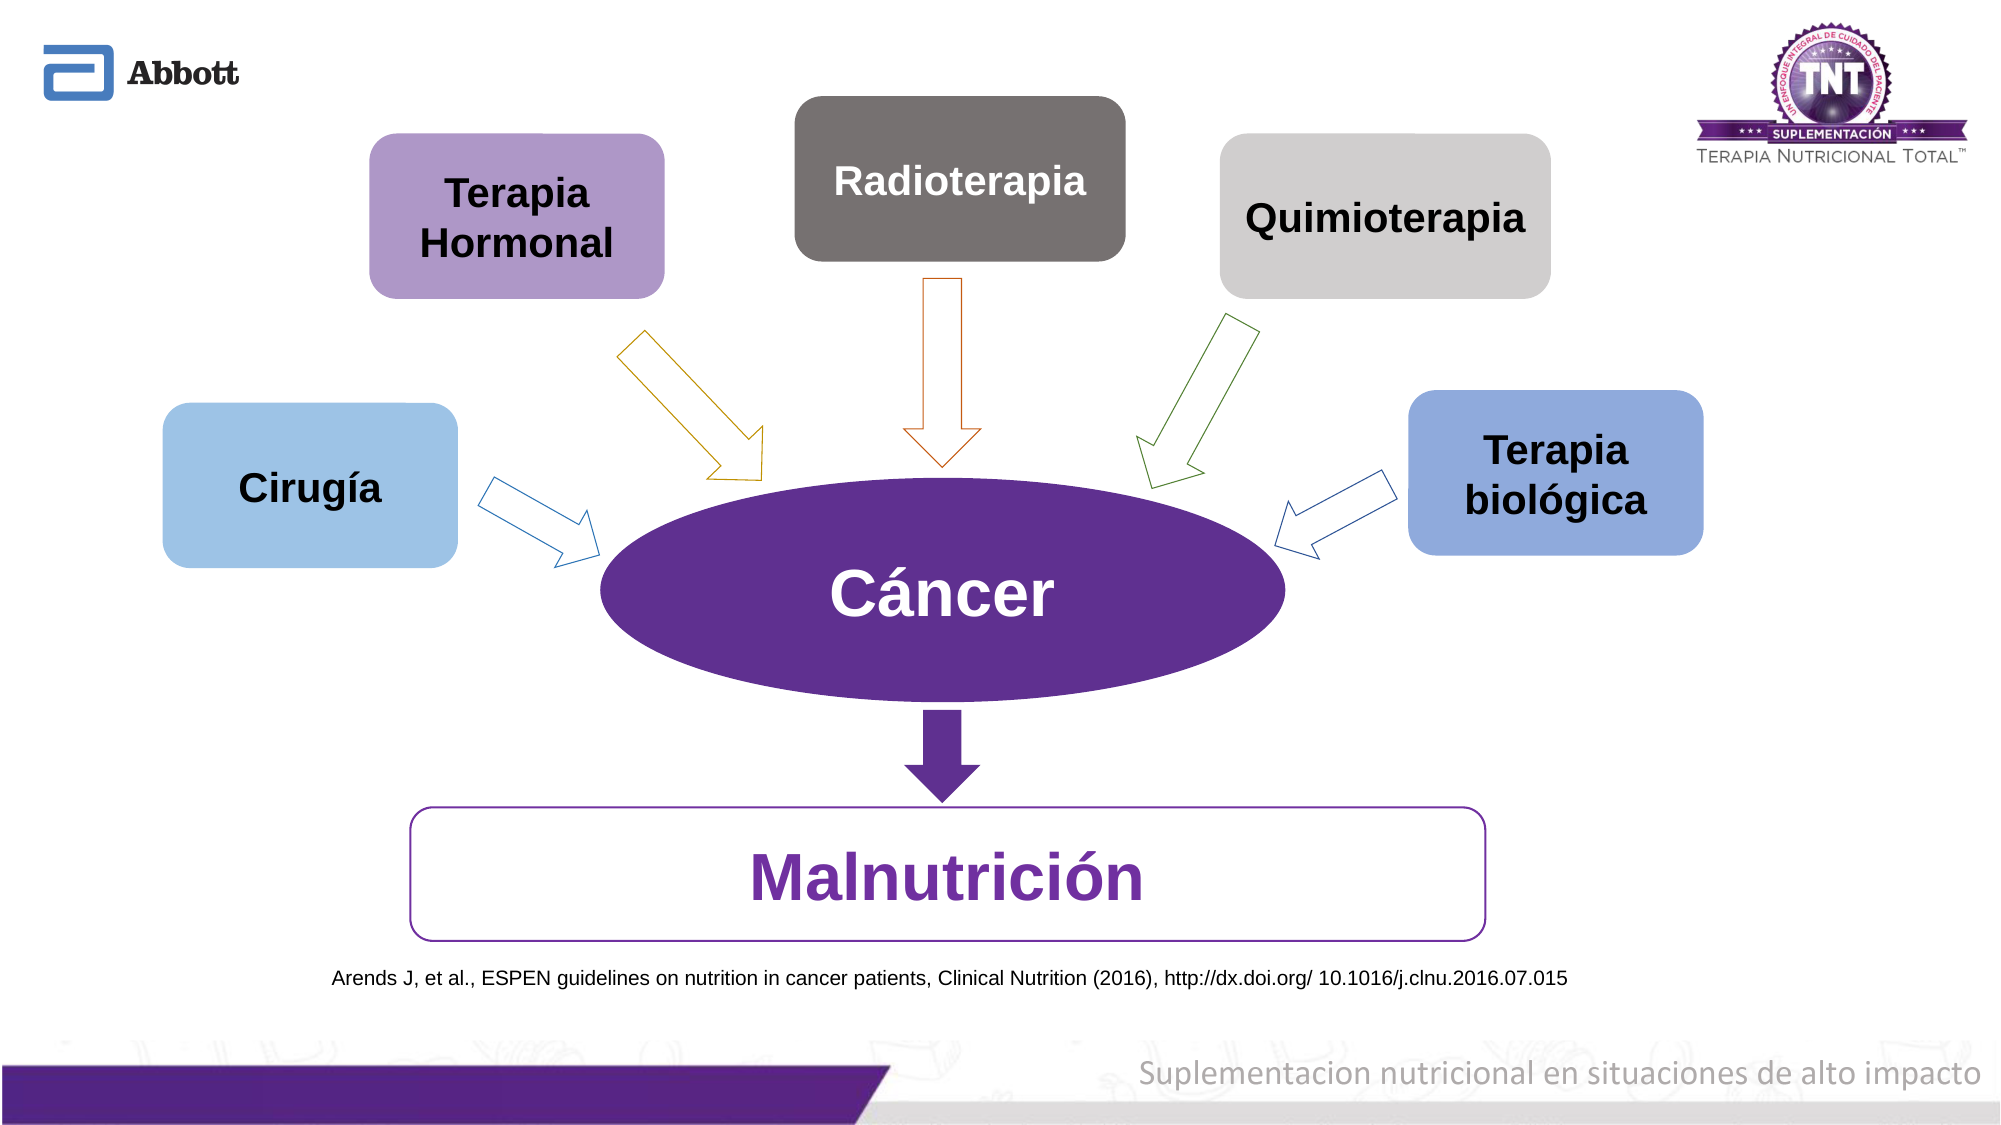

Radioterapia
Terapia Hormonal
Quimioterapia

Terapia biológica
Cirugía

Cáncer

Malnutrición
Arends J, et al., ESPEN guidelines on nutrition in cancer patients, Clinical Nutrition (2016), http://dx.doi.org/ 10.1016/j.clnu.2016.07.015